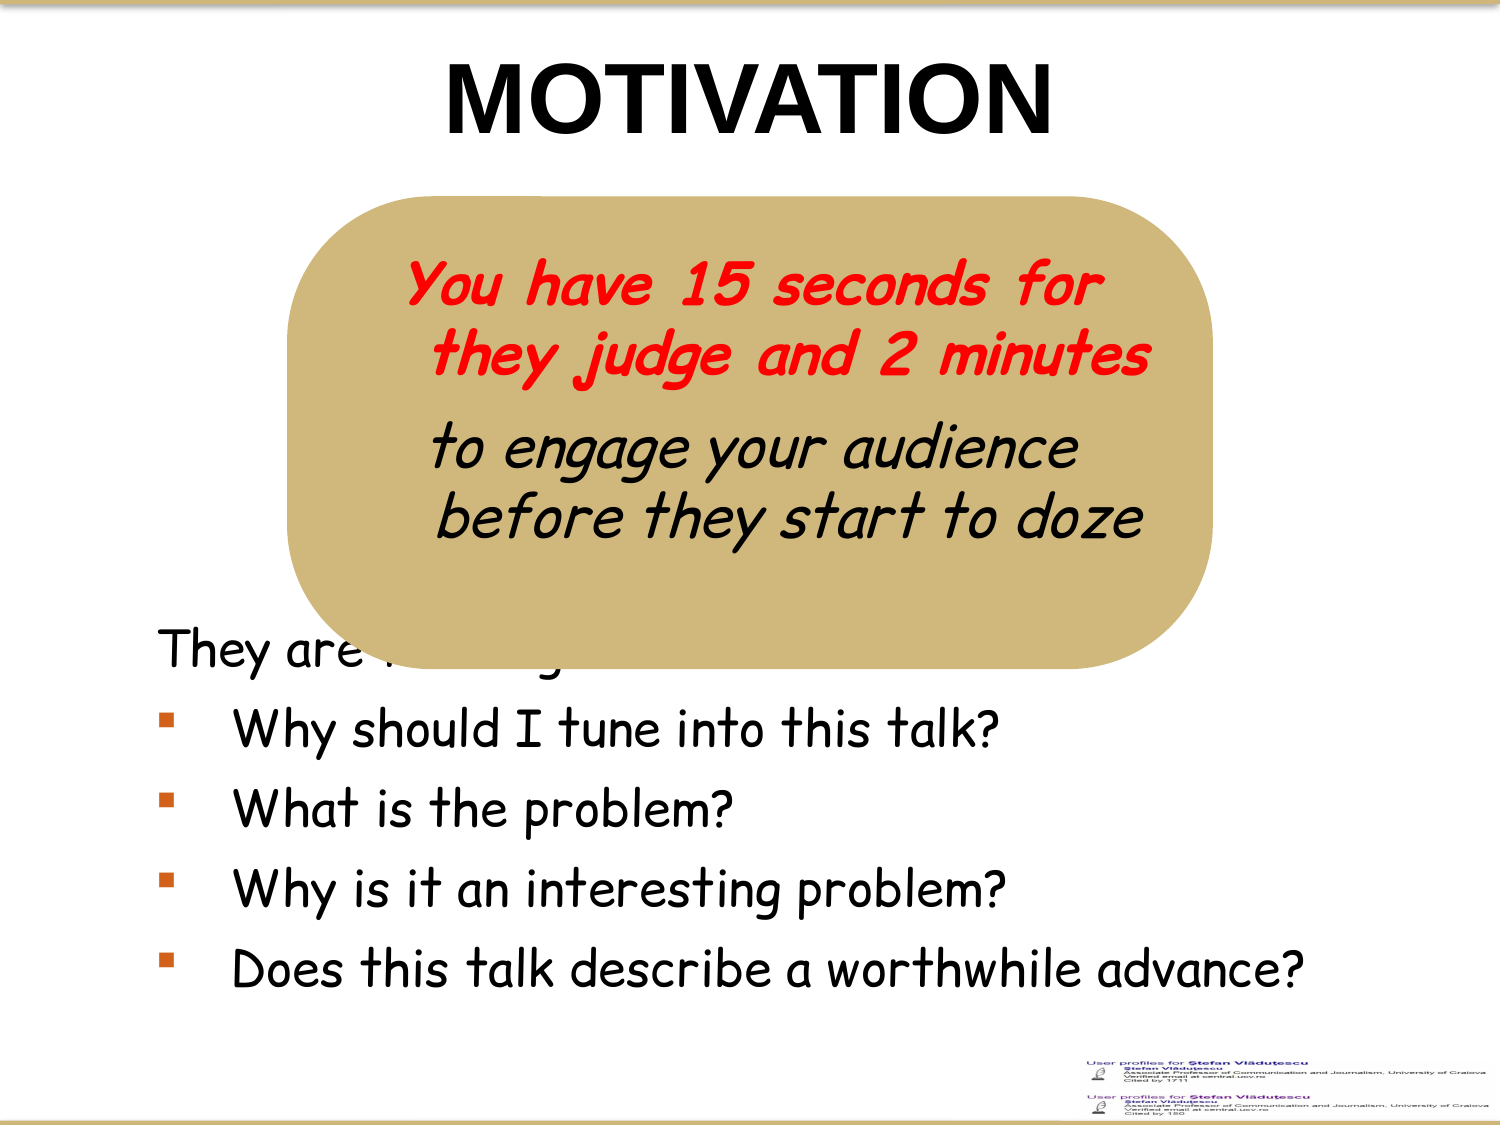

Motivation
You have 15 seconds for they judge and 2 minutes
to engage your audience before they start to doze
They are thinking...
Why should I tune into this talk?
What is the problem?
Why is it an interesting problem?
Does this talk describe a worthwhile advance?